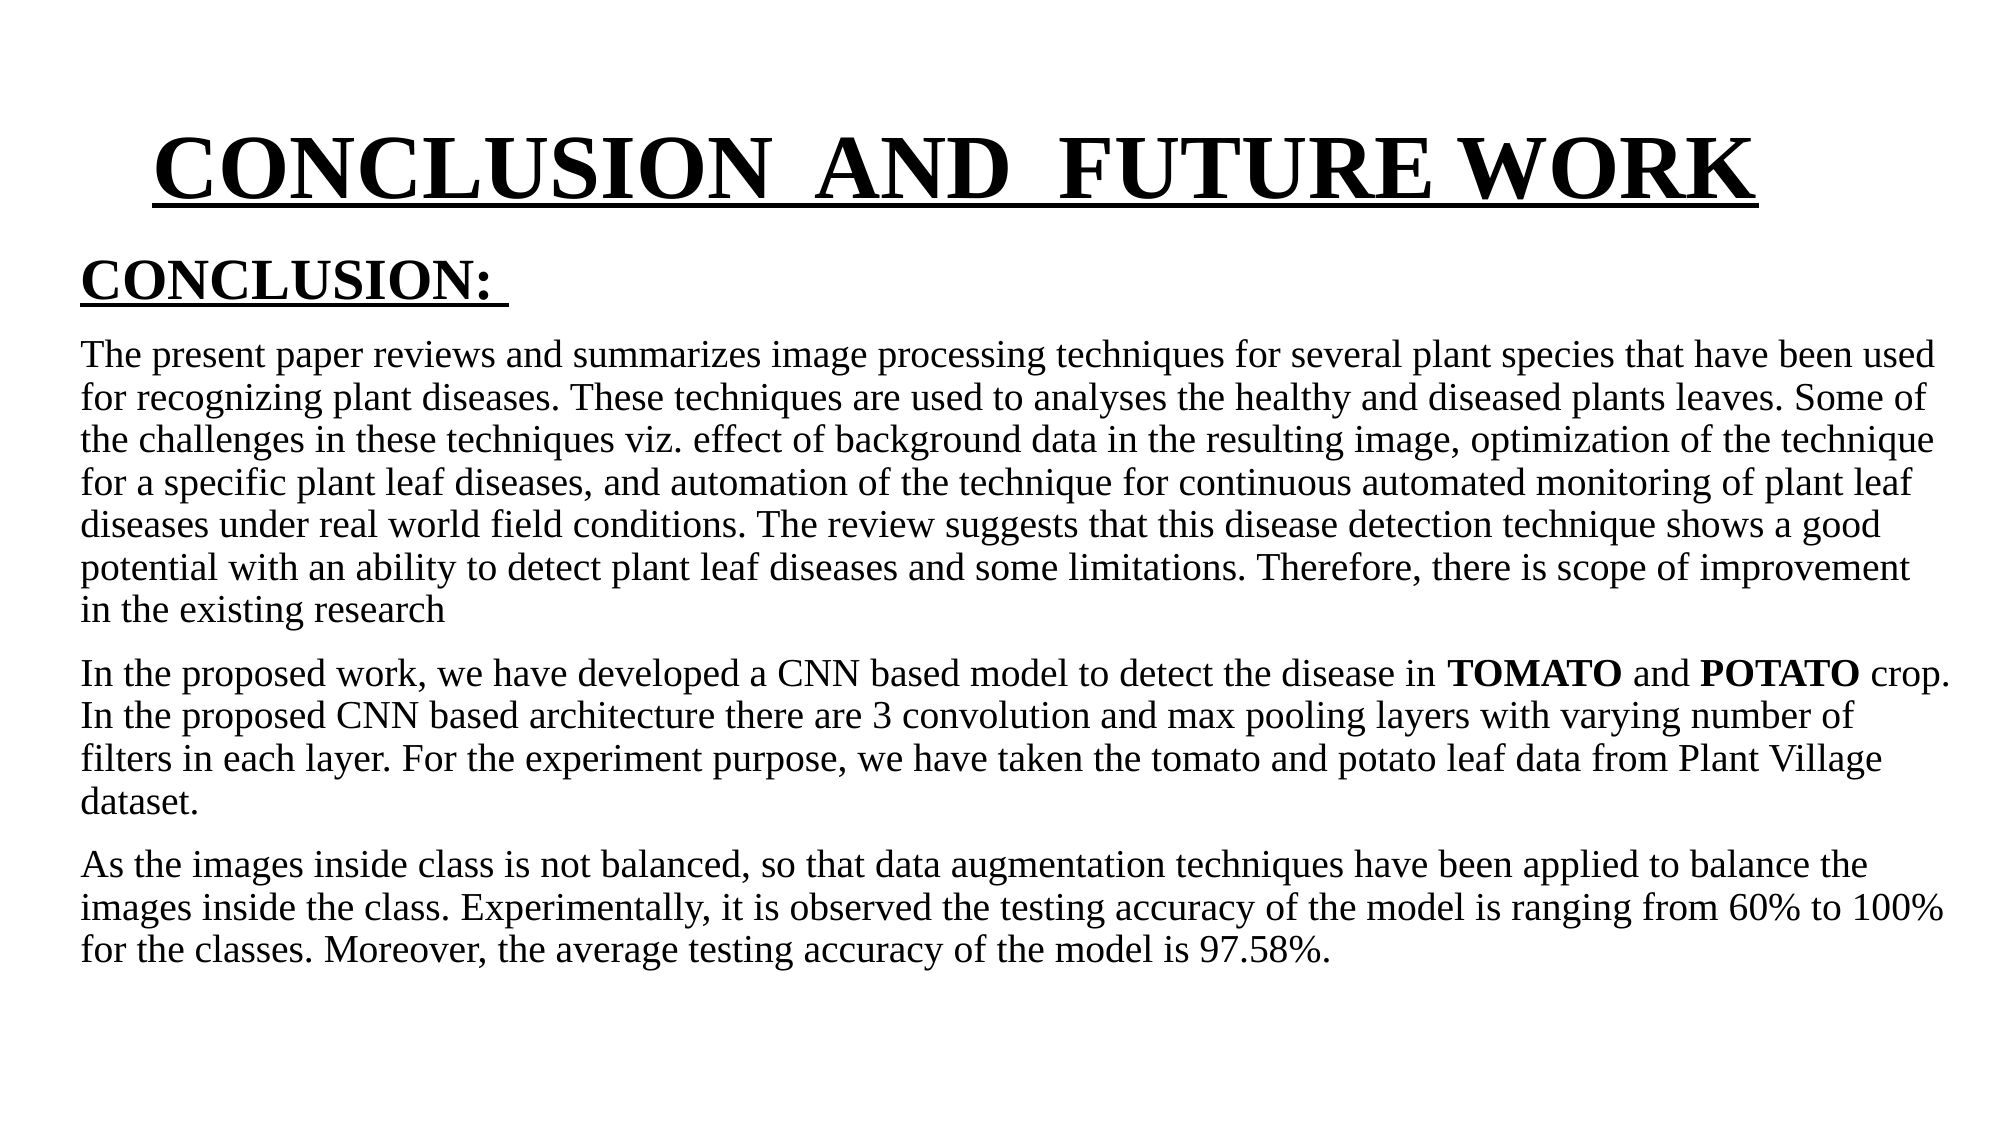

# CONCLUSION  AND  FUTURE WORK
CONCLUSION:
The present paper reviews and summarizes image processing techniques for several plant species that have been used for recognizing plant diseases. These techniques are used to analyses the healthy and diseased plants leaves. Some of the challenges in these techniques viz. effect of background data in the resulting image, optimization of the technique for a specific plant leaf diseases, and automation of the technique for continuous automated monitoring of plant leaf diseases under real world field conditions. The review suggests that this disease detection technique shows a good potential with an ability to detect plant leaf diseases and some limitations. Therefore, there is scope of improvement in the existing research
In the proposed work, we have developed a CNN based model to detect the disease in TOMATO and POTATO crop. In the proposed CNN based architecture there are 3 convolution and max pooling layers with varying number of filters in each layer. For the experiment purpose, we have taken the tomato and potato leaf data from Plant Village dataset.
As the images inside class is not balanced, so that data augmentation techniques have been applied to balance the images inside the class. Experimentally, it is observed the testing accuracy of the model is ranging from 60% to 100% for the classes. Moreover, the average testing accuracy of the model is 97.58%.